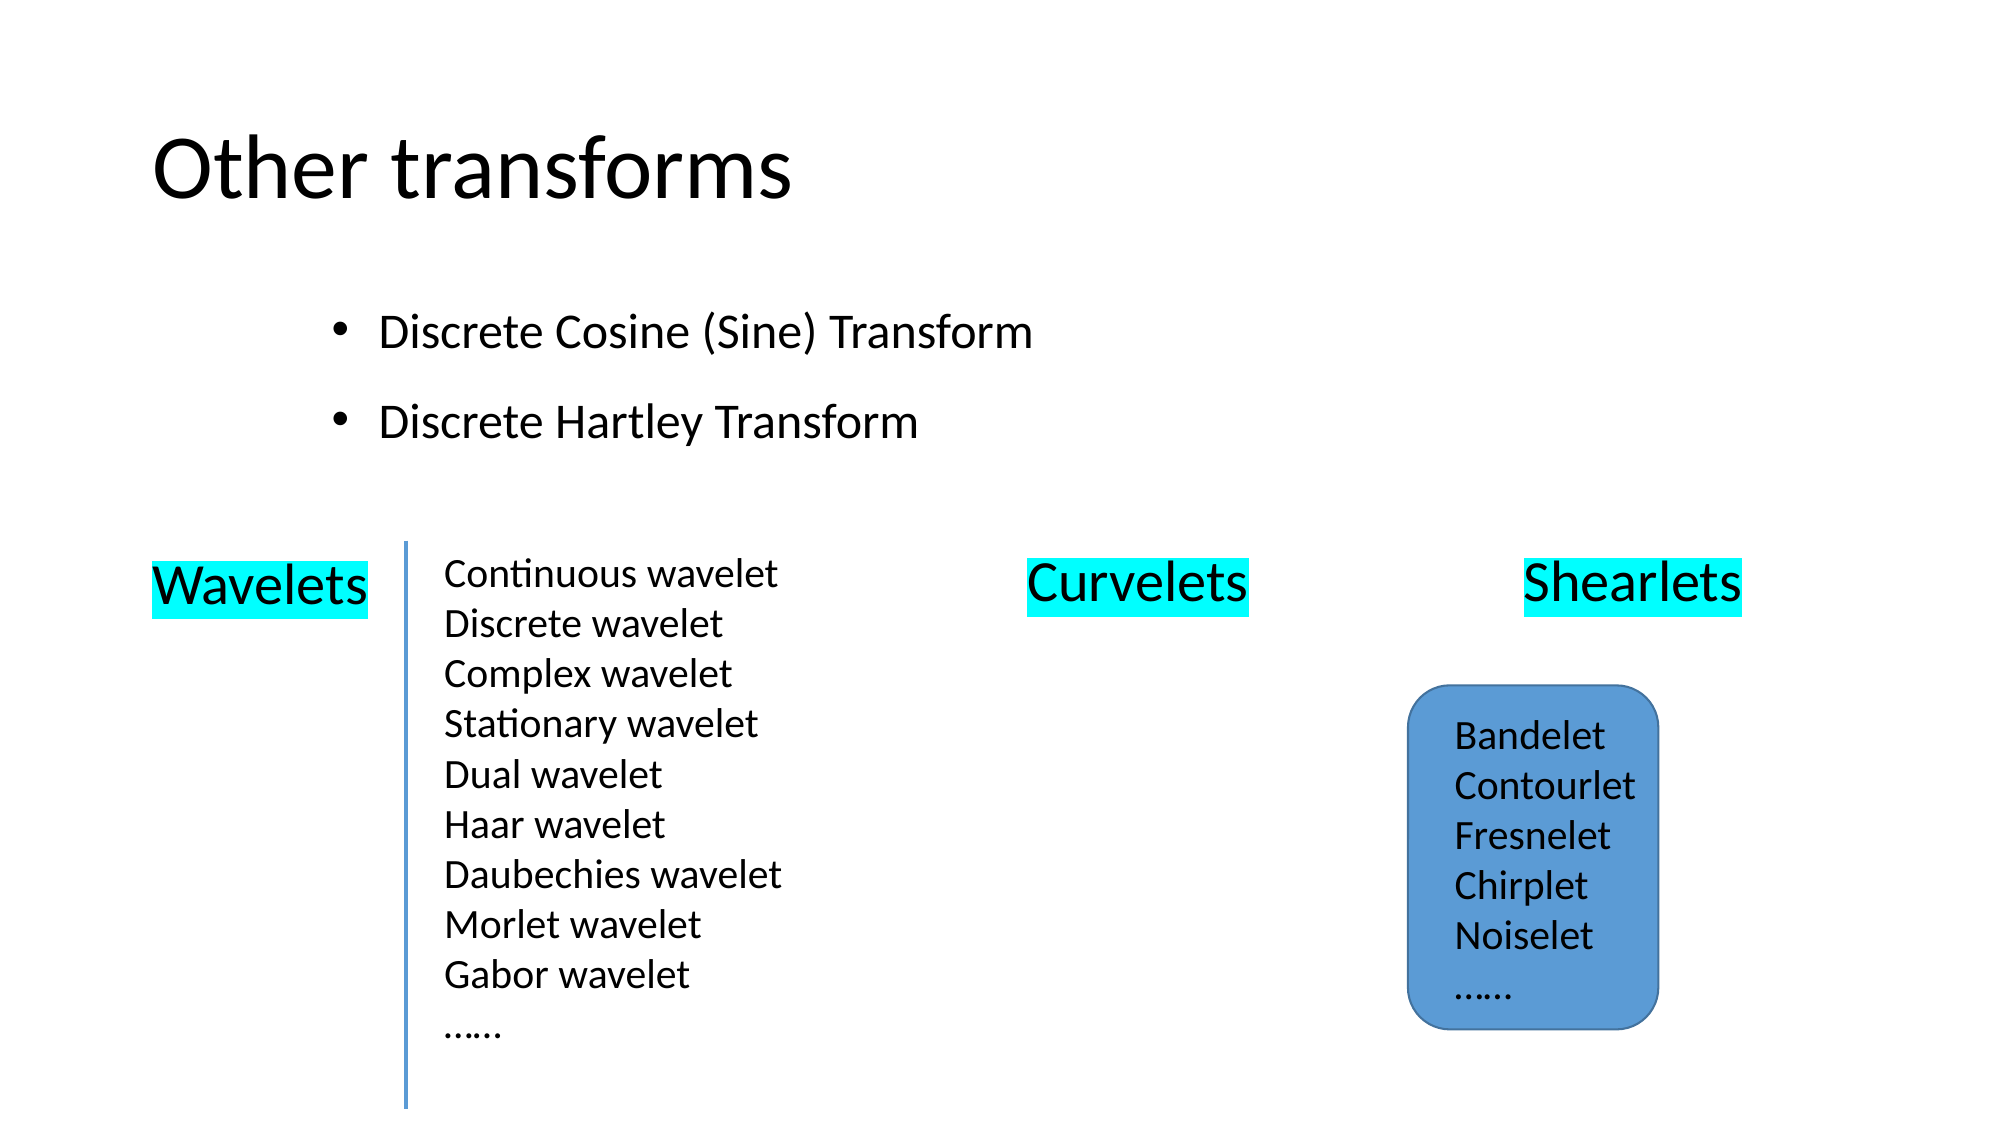

# Other transforms
Discrete Cosine (Sine) Transform
Discrete Hartley Transform
Curvelets
Shearlets
Wavelets
Continuous wavelet
Discrete wavelet
Complex wavelet
Stationary wavelet
Dual wavelet
Haar wavelet
Daubechies wavelet
Morlet wavelet
Gabor wavelet
……

Bandelet
Contourlet
Fresnelet
Chirplet
Noiselet
……